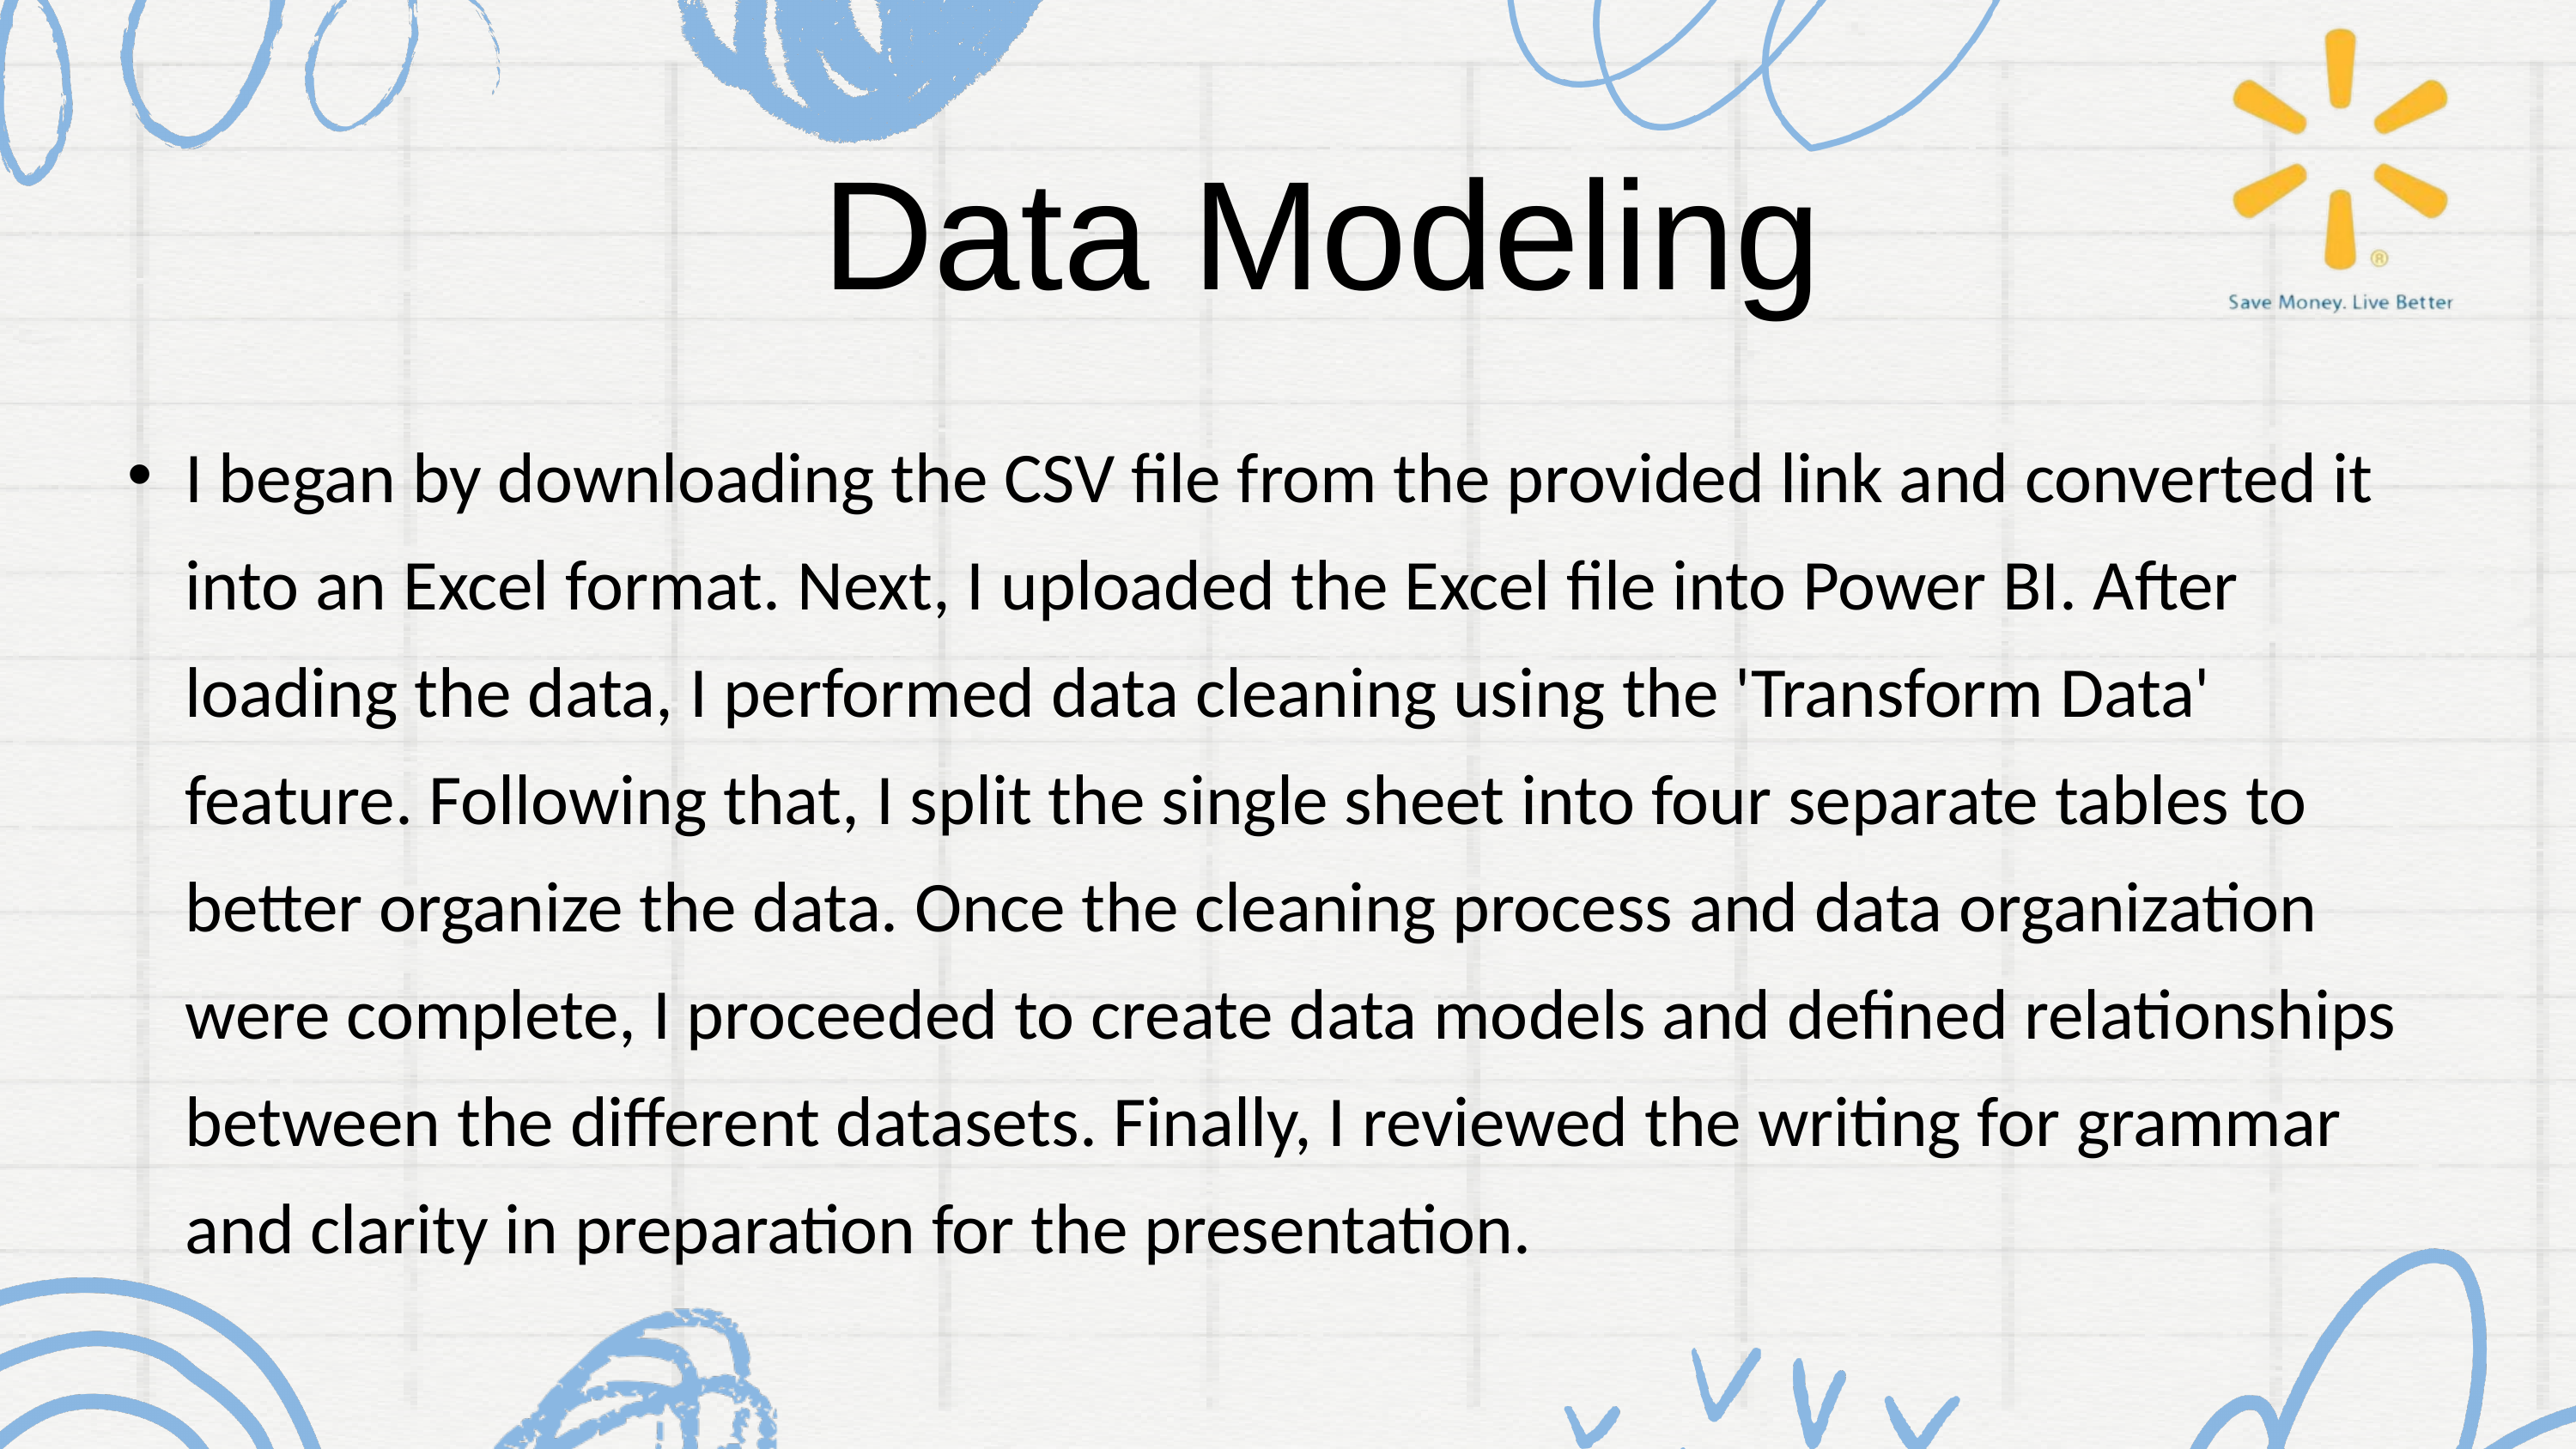

Data Modeling

I began by downloading the CSV file from the provided link and converted it into an Excel format. Next, I uploaded the Excel file into Power BI. After loading the data, I performed data cleaning using the 'Transform Data' feature. Following that, I split the single sheet into four separate tables to better organize the data. Once the cleaning process and data organization were complete, I proceeded to create data models and defined relationships between the different datasets. Finally, I reviewed the writing for grammar and clarity in preparation for the presentation.